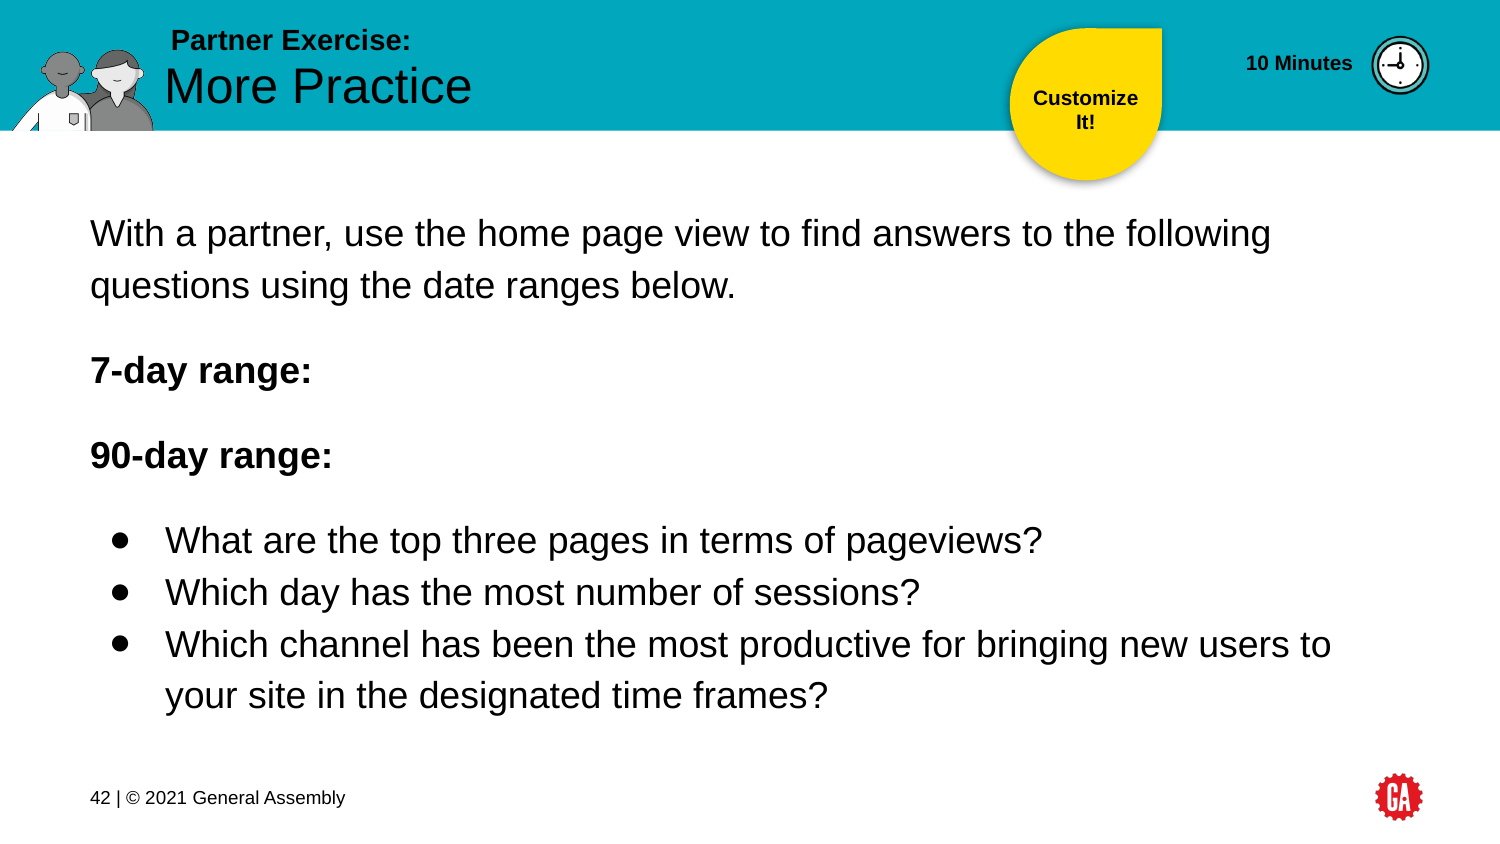

Customize It!

10 Minutes
# More Practice
With a partner, use the home page view to find answers to the following questions using the date ranges below.
7-day range:
90-day range:
What are the top three pages in terms of pageviews?
Which day has the most number of sessions?
Which channel has been the most productive for bringing new users to your site in the designated time frames?
42 | © 2021 General Assembly